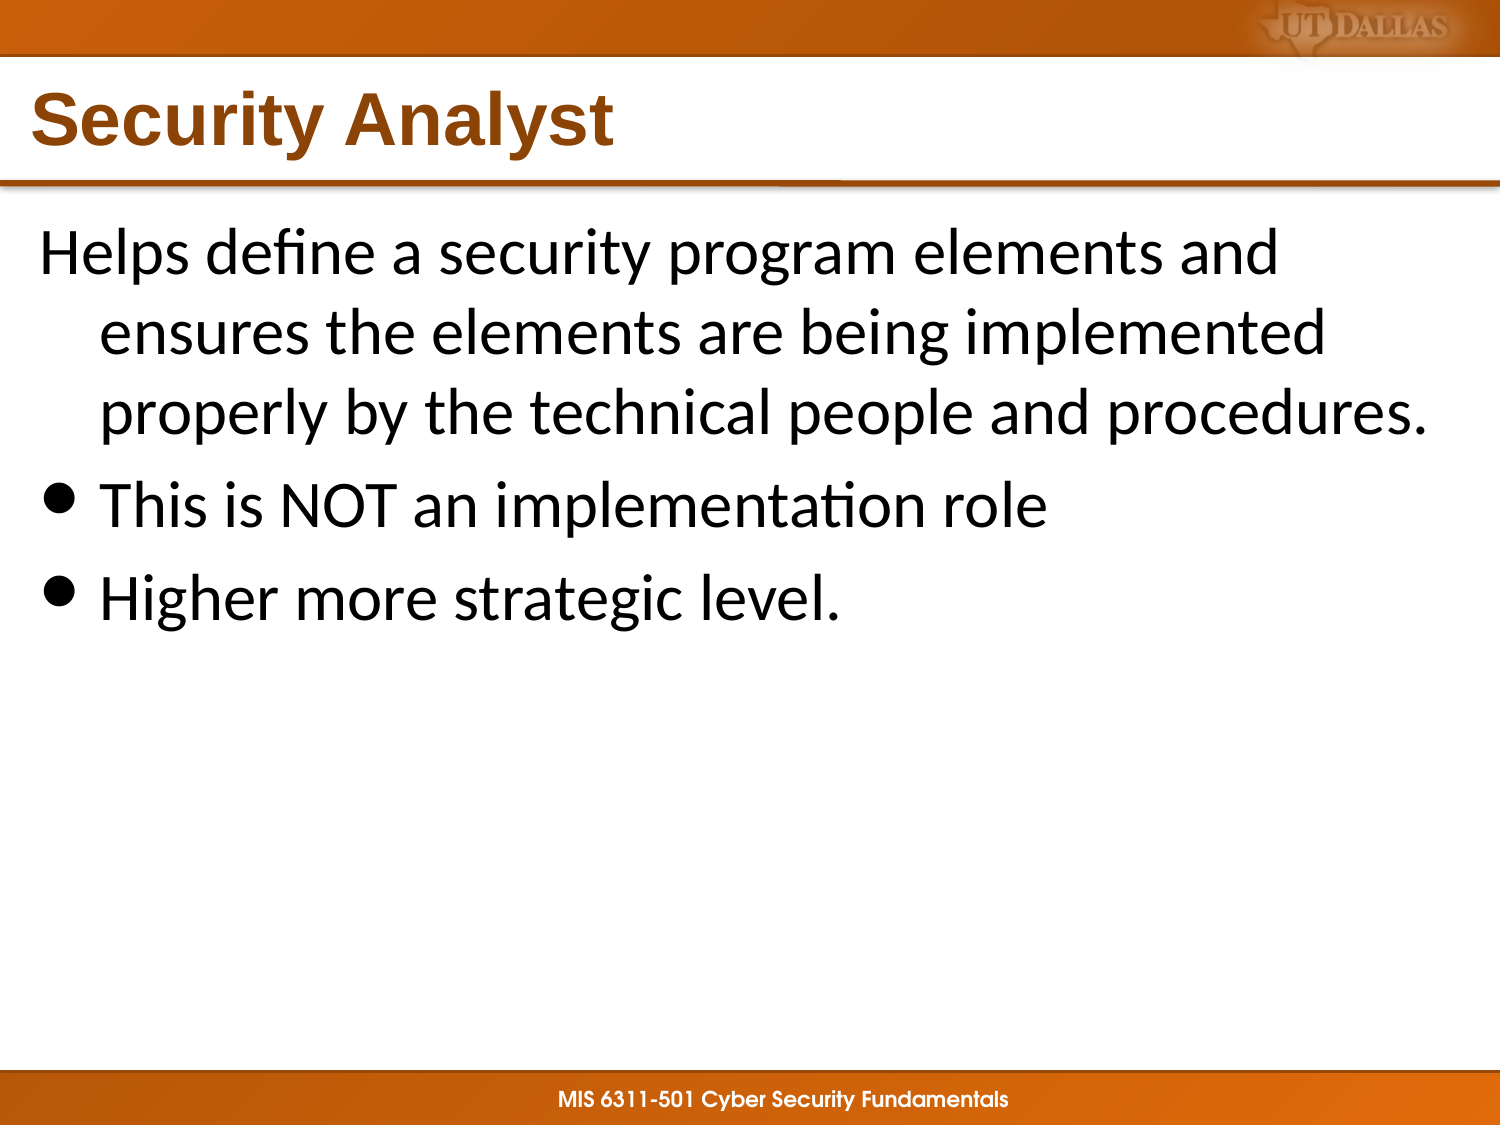

# Security Analyst
Helps define a security program elements and ensures the elements are being implemented properly by the technical people and procedures.
This is NOT an implementation role
Higher more strategic level.